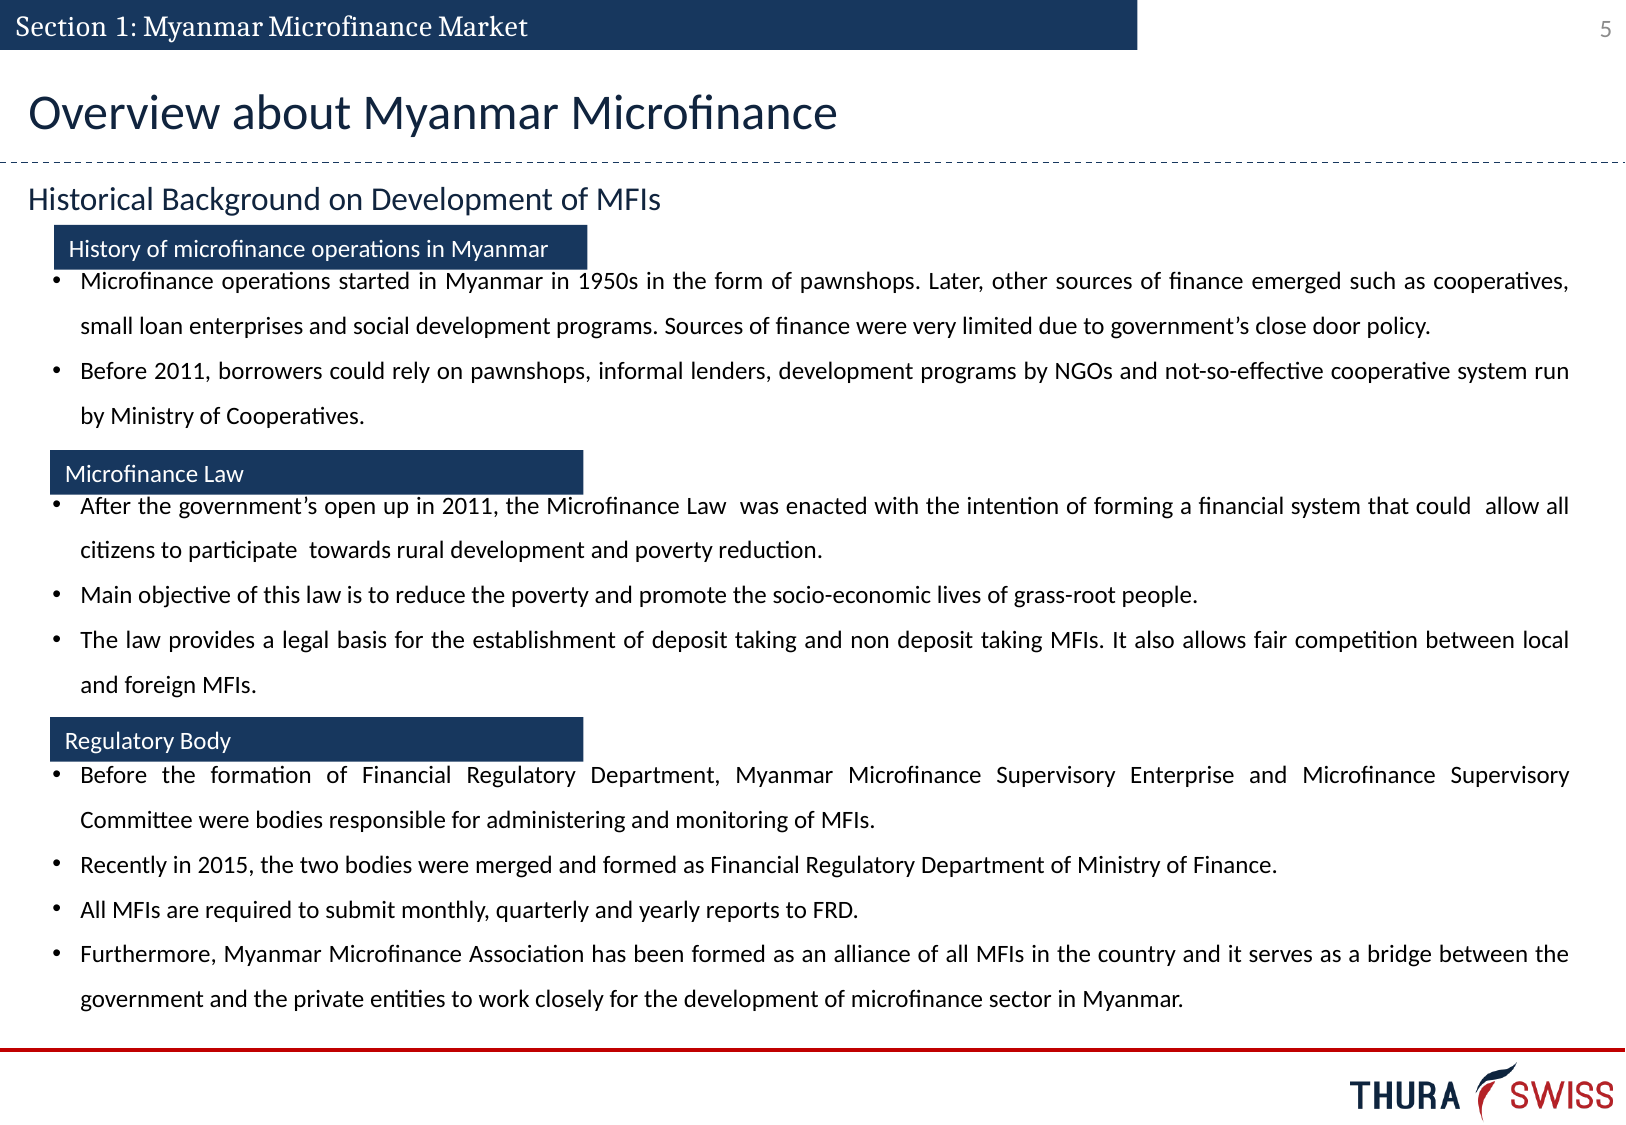

Section 1: Myanmar Microfinance Market
Overview about Myanmar Microfinance
Historical Background on Development of MFIs

Microfinance operations started in Myanmar in 1950s in the form of pawnshops. Later, other sources of finance emerged such as cooperatives, small loan enterprises and social development programs. Sources of finance were very limited due to government’s close door policy.
Before 2011, borrowers could rely on pawnshops, informal lenders, development programs by NGOs and not-so-effective cooperative system run by Ministry of Cooperatives.

After the government’s open up in 2011, the Microfinance Law  was enacted with the intention of forming a financial system that could  allow all citizens to participate  towards rural development and poverty reduction.
Main objective of this law is to reduce the poverty and promote the socio-economic lives of grass-root people.
The law provides a legal basis for the establishment of deposit taking and non deposit taking MFIs. It also allows fair competition between local and foreign MFIs.

Before the formation of Financial Regulatory Department, Myanmar Microfinance Supervisory Enterprise and Microfinance Supervisory Committee were bodies responsible for administering and monitoring of MFIs.
Recently in 2015, the two bodies were merged and formed as Financial Regulatory Department of Ministry of Finance.
All MFIs are required to submit monthly, quarterly and yearly reports to FRD.
Furthermore, Myanmar Microfinance Association has been formed as an alliance of all MFIs in the country and it serves as a bridge between the government and the private entities to work closely for the development of microfinance sector in Myanmar.
History of microfinance operations in Myanmar
Microfinance Law
Regulatory Body